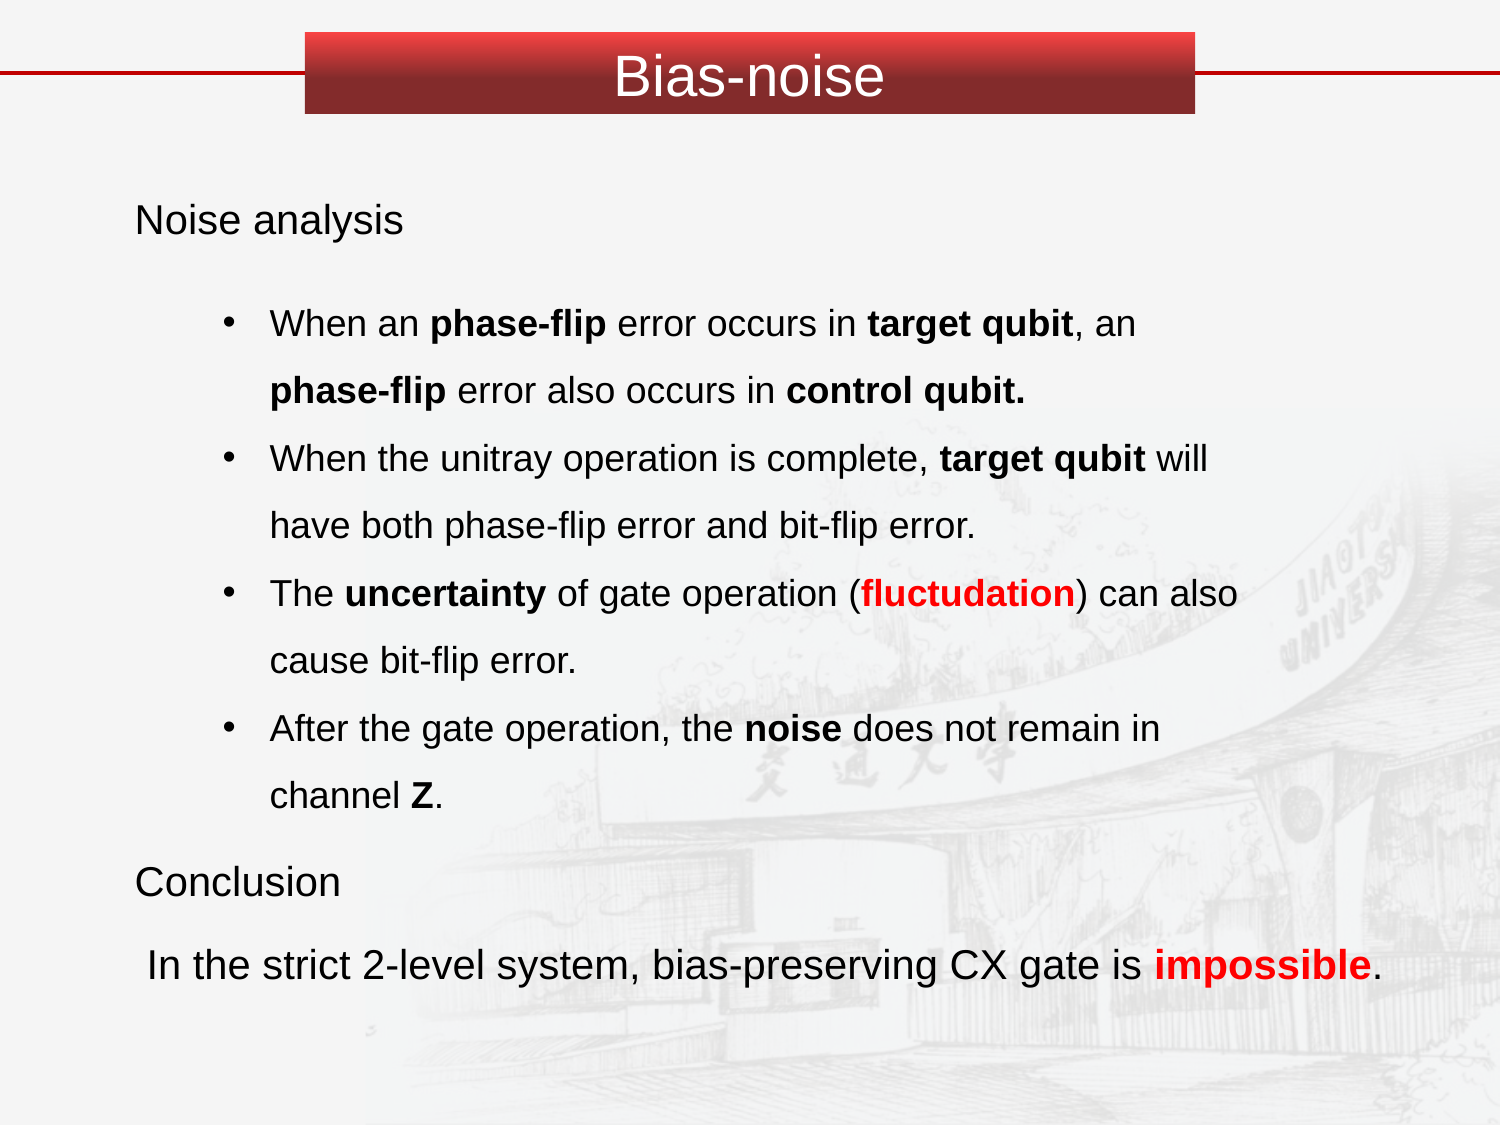

Bias-noise
Noise analysis
When an phase-flip error occurs in target qubit, an phase-flip error also occurs in control qubit.
When the unitray operation is complete, target qubit will have both phase-flip error and bit-flip error.
The uncertainty of gate operation (fluctudation) can also cause bit-flip error.
After the gate operation, the noise does not remain in channel Z.
Conclusion
In the strict 2-level system, bias-preserving CX gate is impossible.